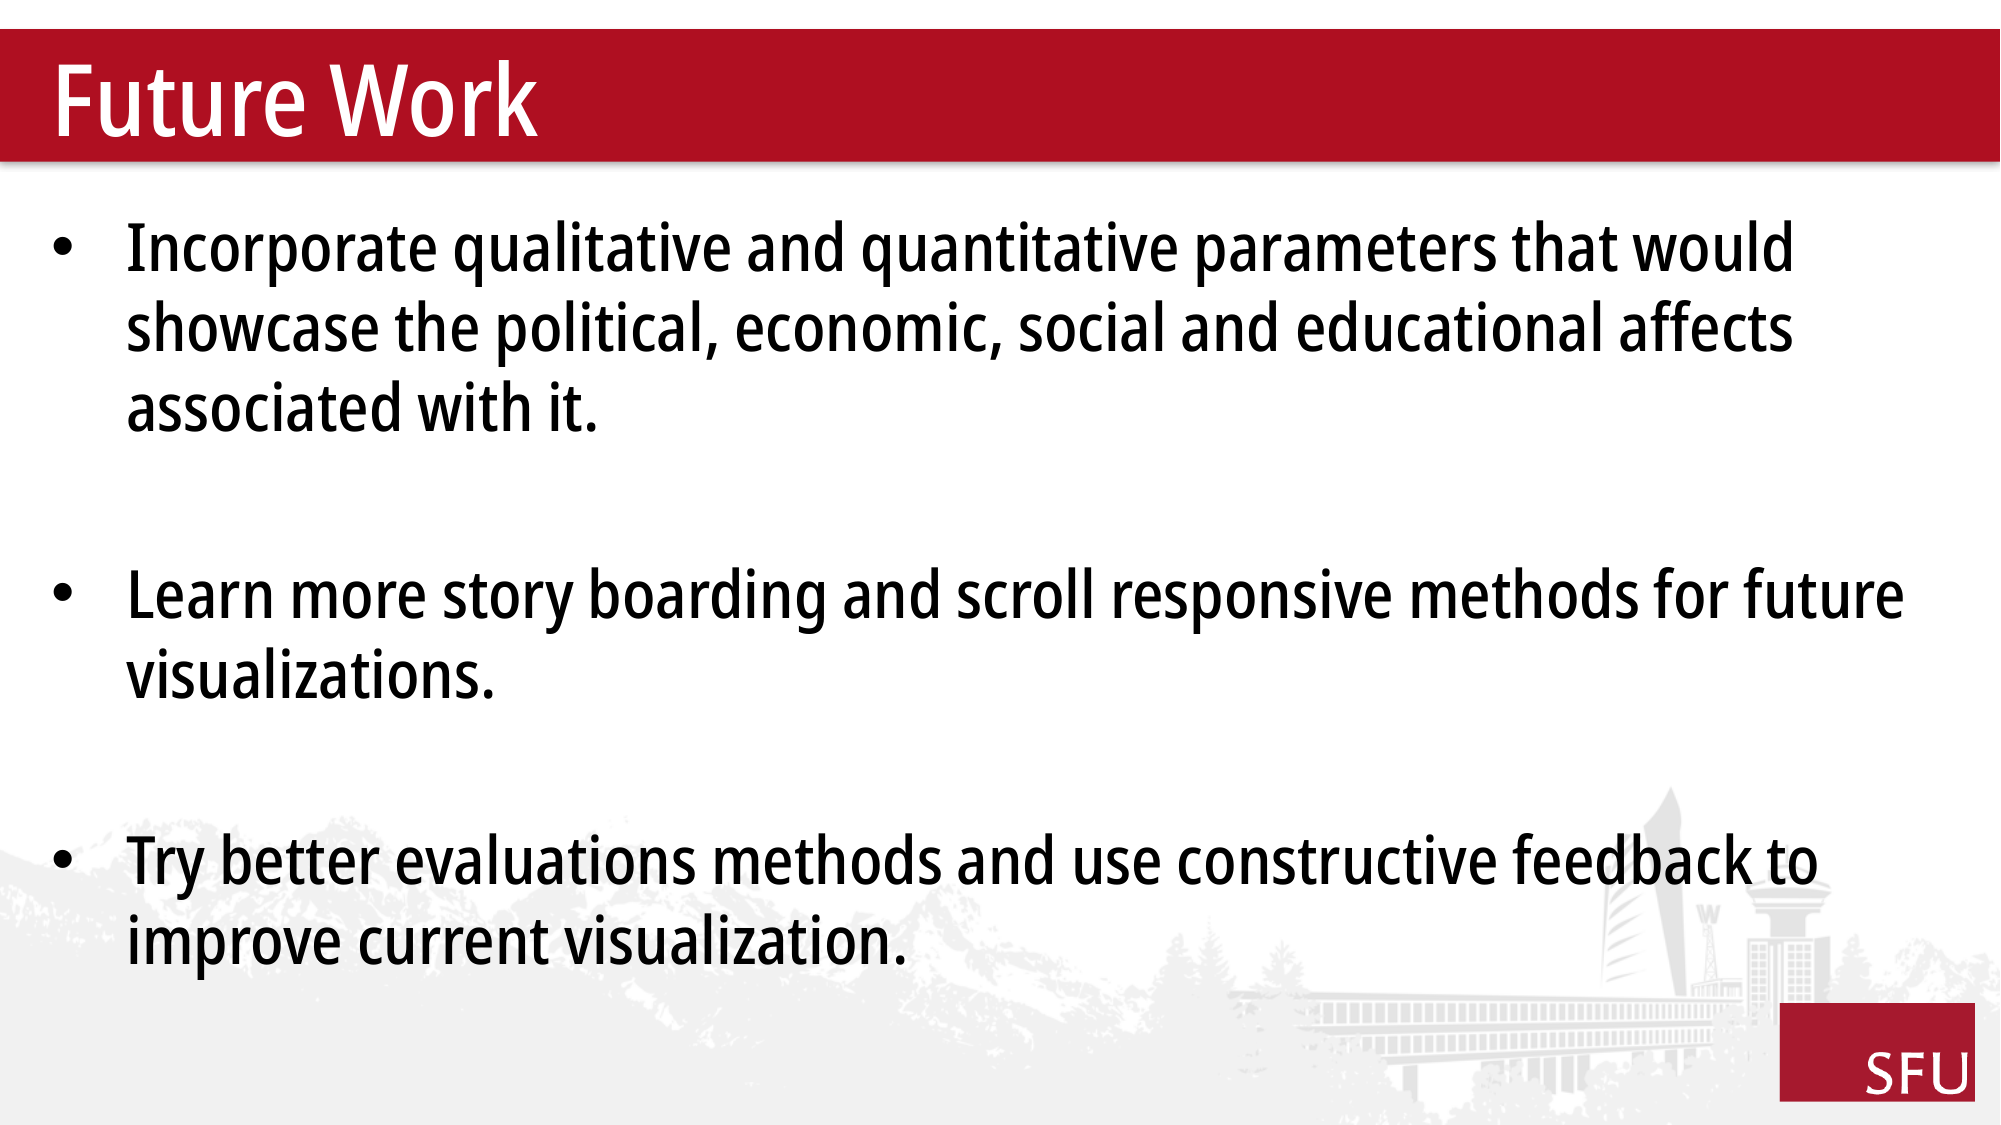

Future Work
Incorporate qualitative and quantitative parameters that would showcase the political, economic, social and educational affects associated with it.

Learn more story boarding and scroll responsive methods for future visualizations.

Try better evaluations methods and use constructive feedback to improve current visualization.